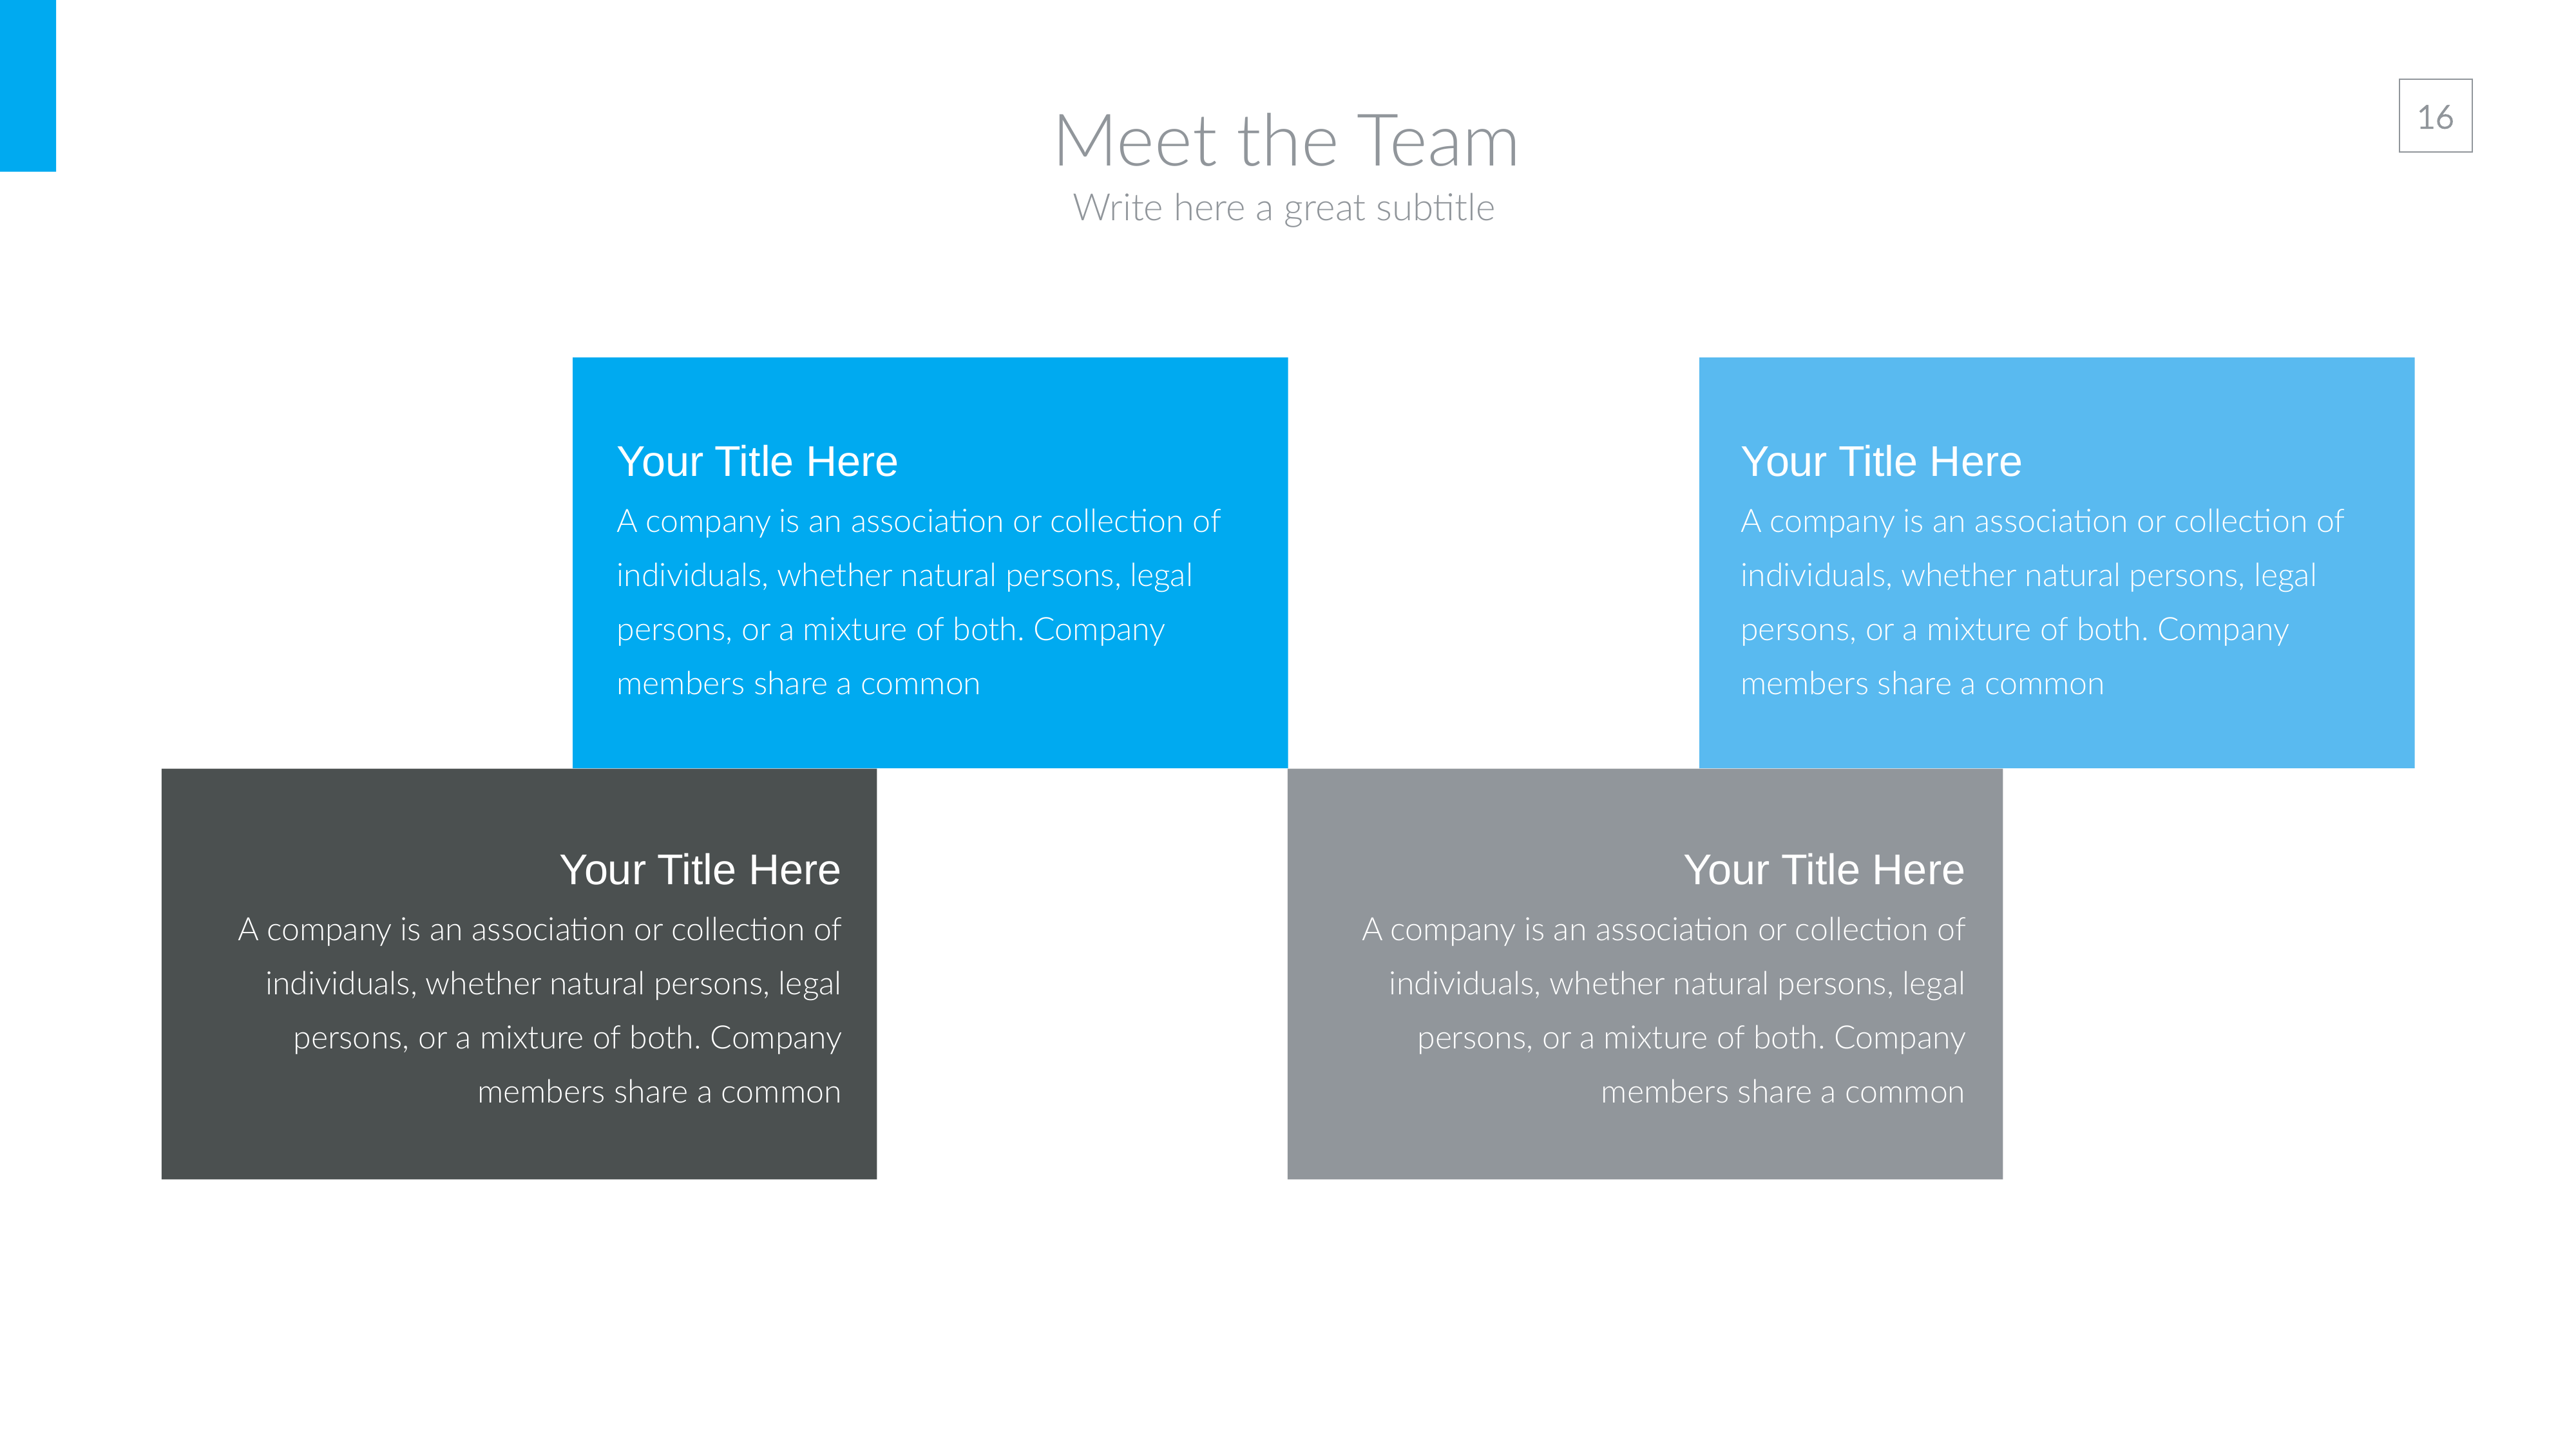

Meet the Team
Write here a great subtitle

Your Title Here
A company is an association or collection of individuals, whether natural persons, legal persons, or a mixture of both. Company members share a common
Your Title Here
A company is an association or collection of individuals, whether natural persons, legal persons, or a mixture of both. Company members share a common

Your Title Here
A company is an association or collection of individuals, whether natural persons, legal persons, or a mixture of both. Company members share a common
Your Title Here
A company is an association or collection of individuals, whether natural persons, legal persons, or a mixture of both. Company members share a common